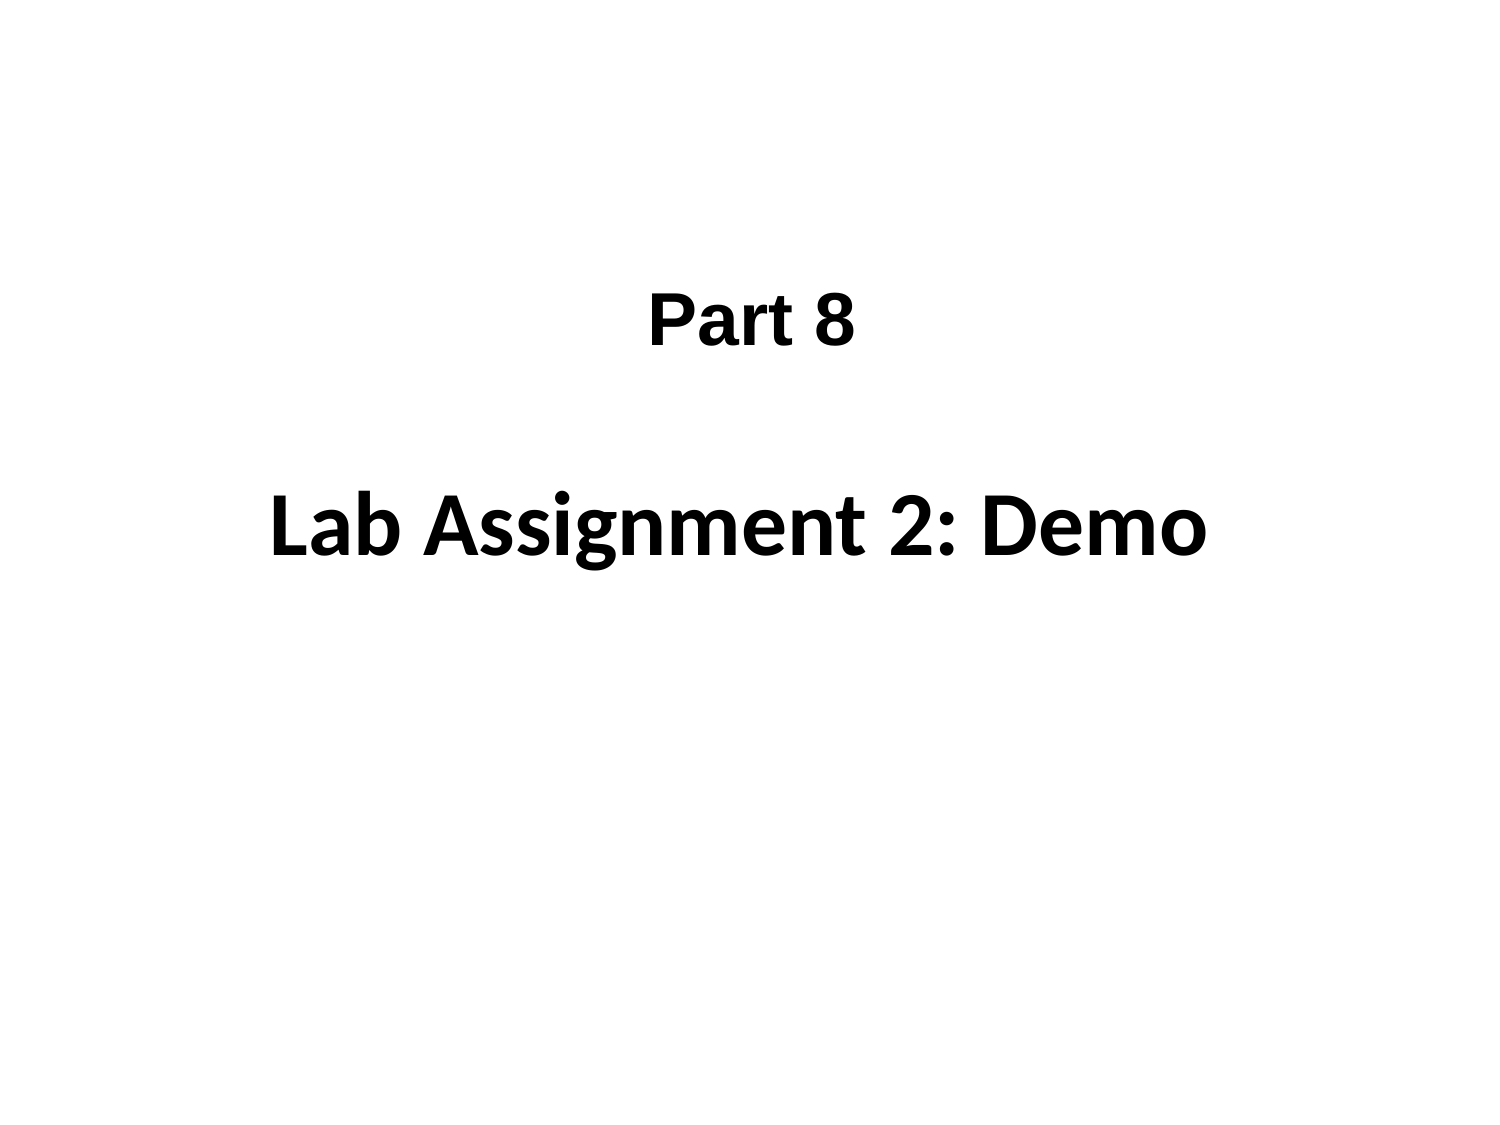

Part 8
# Lab Assignment 2: Demo